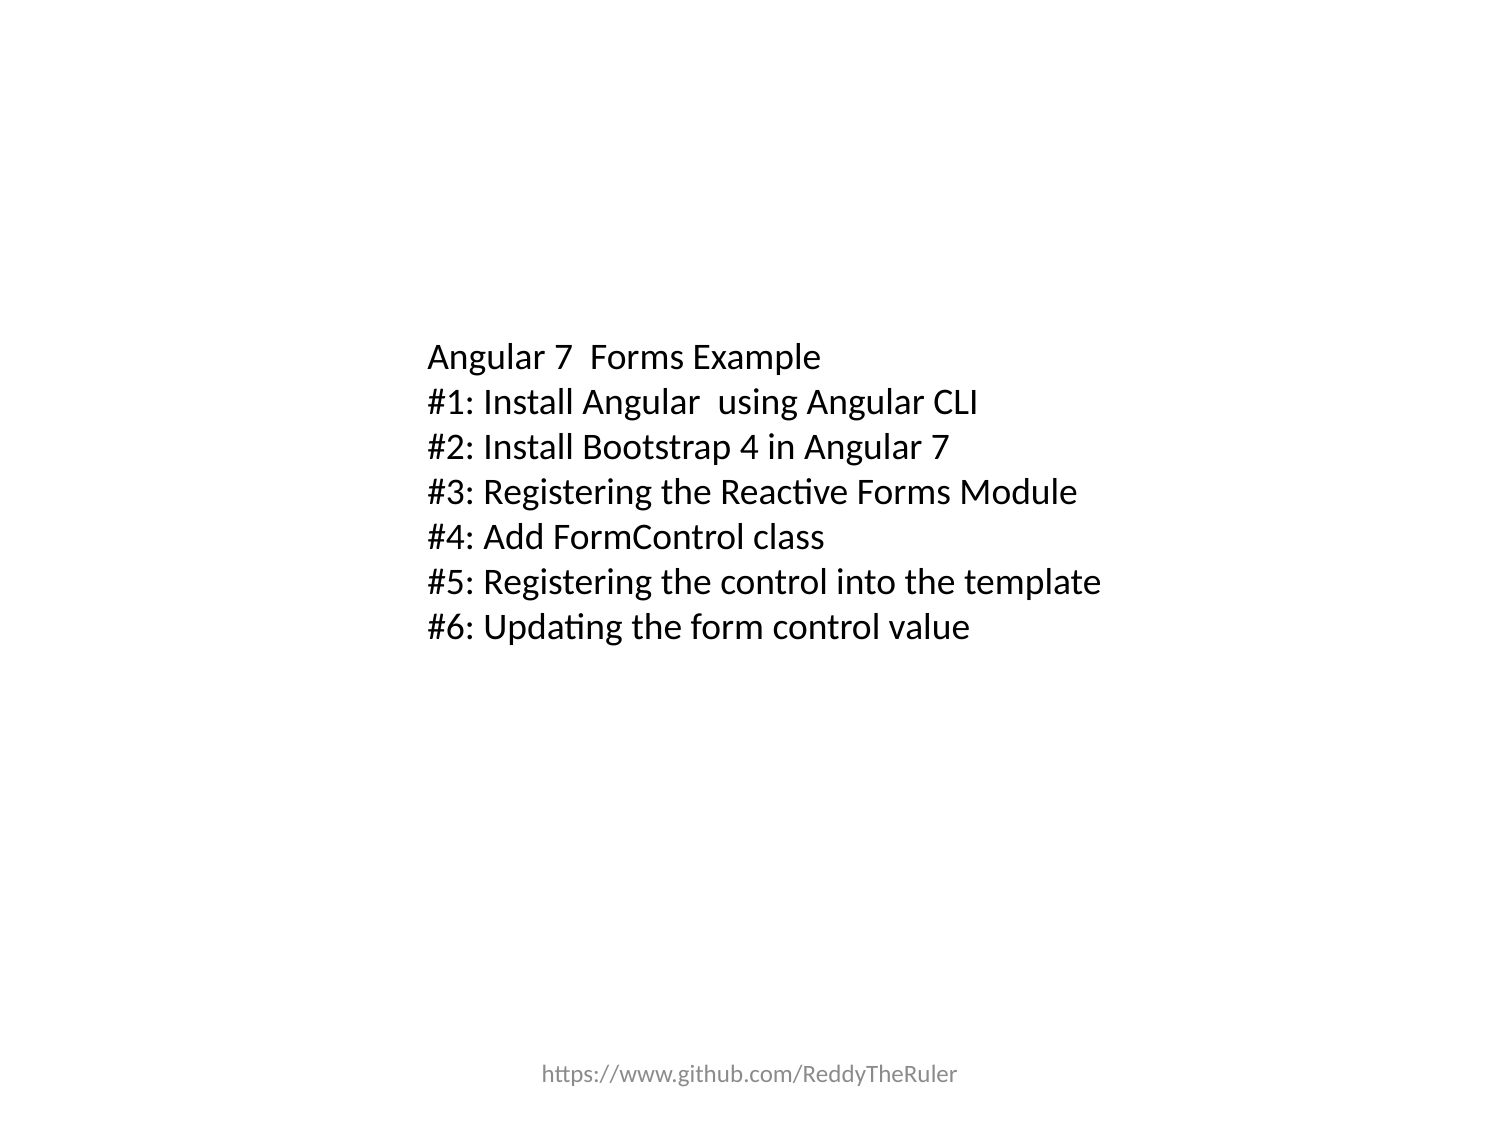

Angular 7  Forms Example
#1: Install Angular  using Angular CLI
#2: Install Bootstrap 4 in Angular 7
#3: Registering the Reactive Forms Module
#4: Add FormControl class
#5: Registering the control into the template
#6: Updating the form control value
https://www.github.com/ReddyTheRuler